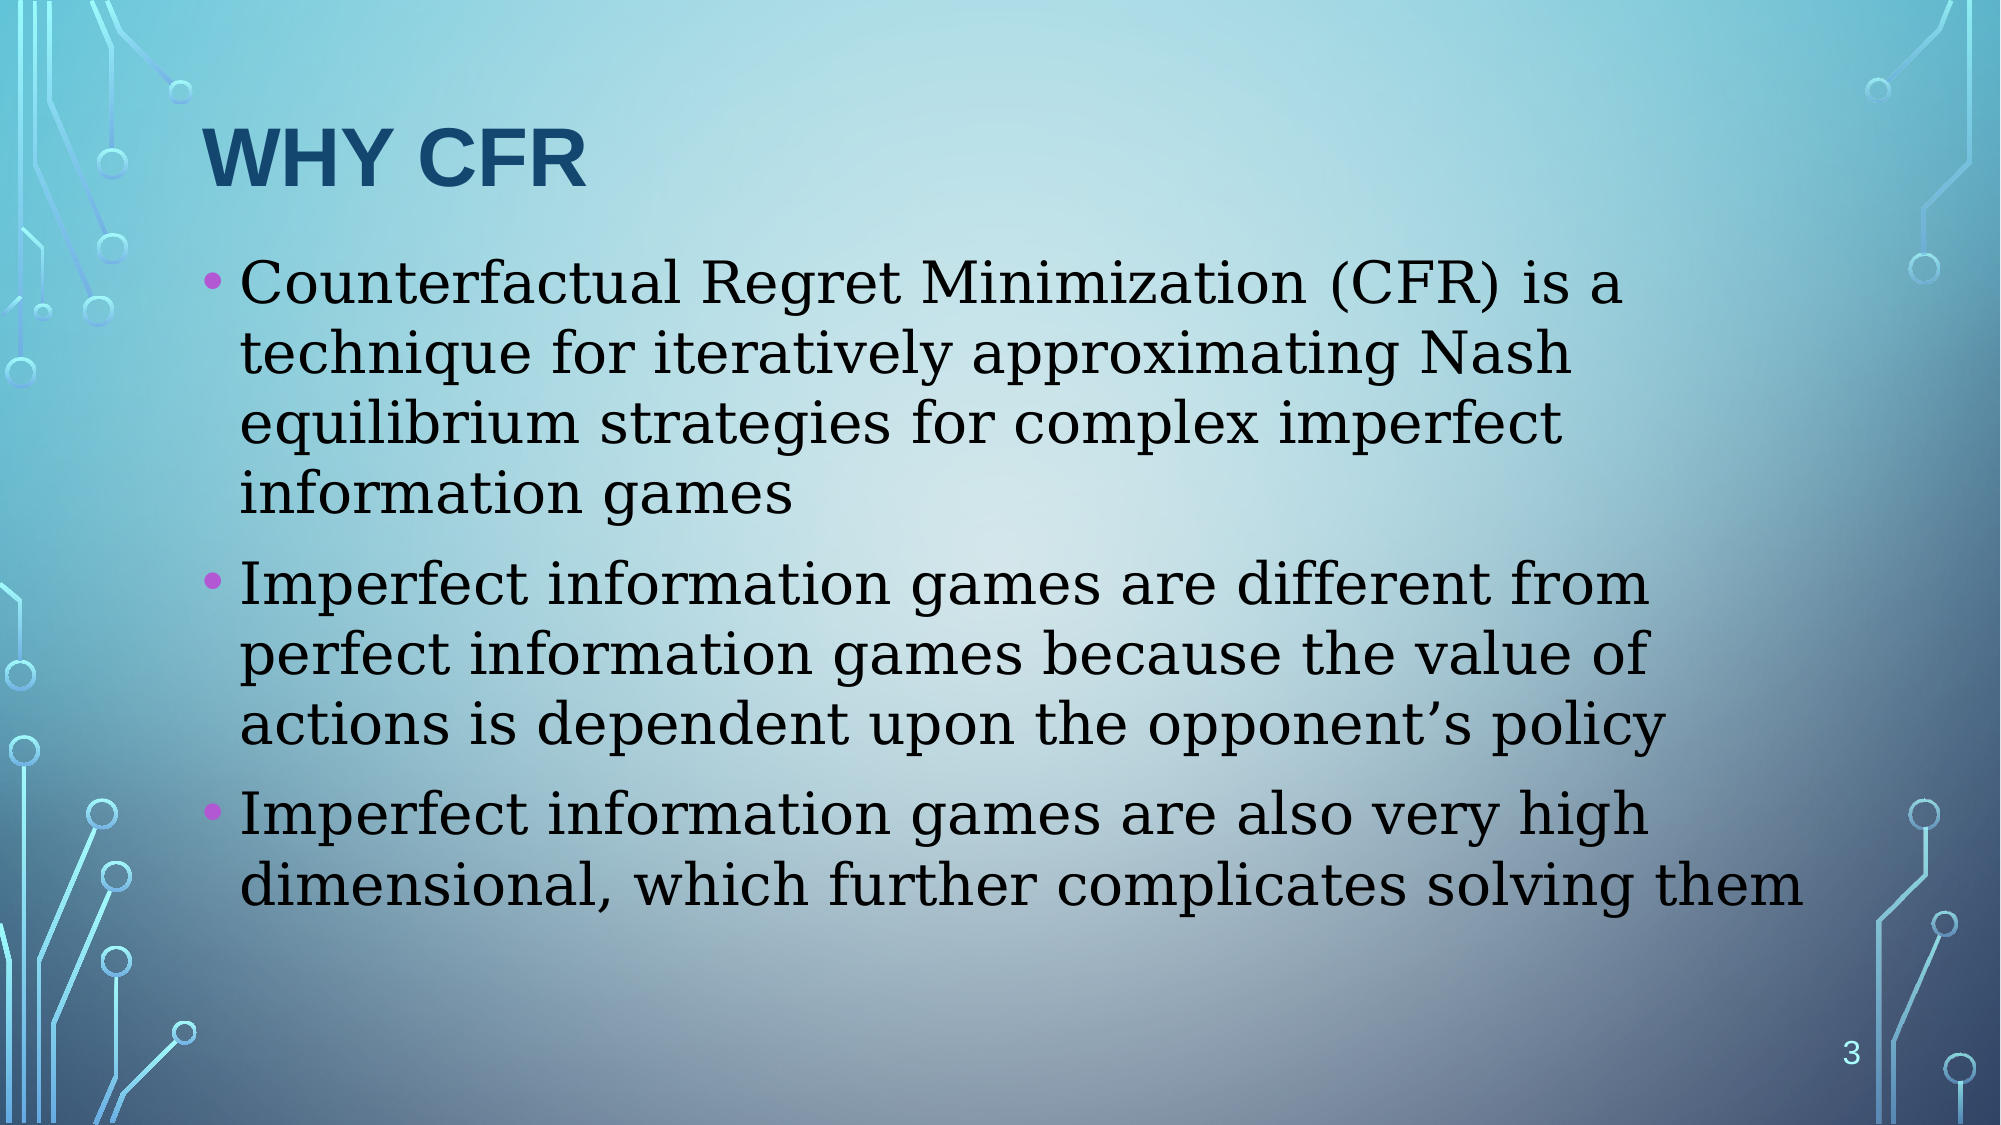

# Why CFR
Counterfactual Regret Minimization (CFR) is a technique for iteratively approximating Nash equilibrium strategies for complex imperfect information games
Imperfect information games are different from perfect information games because the value of actions is dependent upon the opponent’s policy
Imperfect information games are also very high dimensional, which further complicates solving them
3